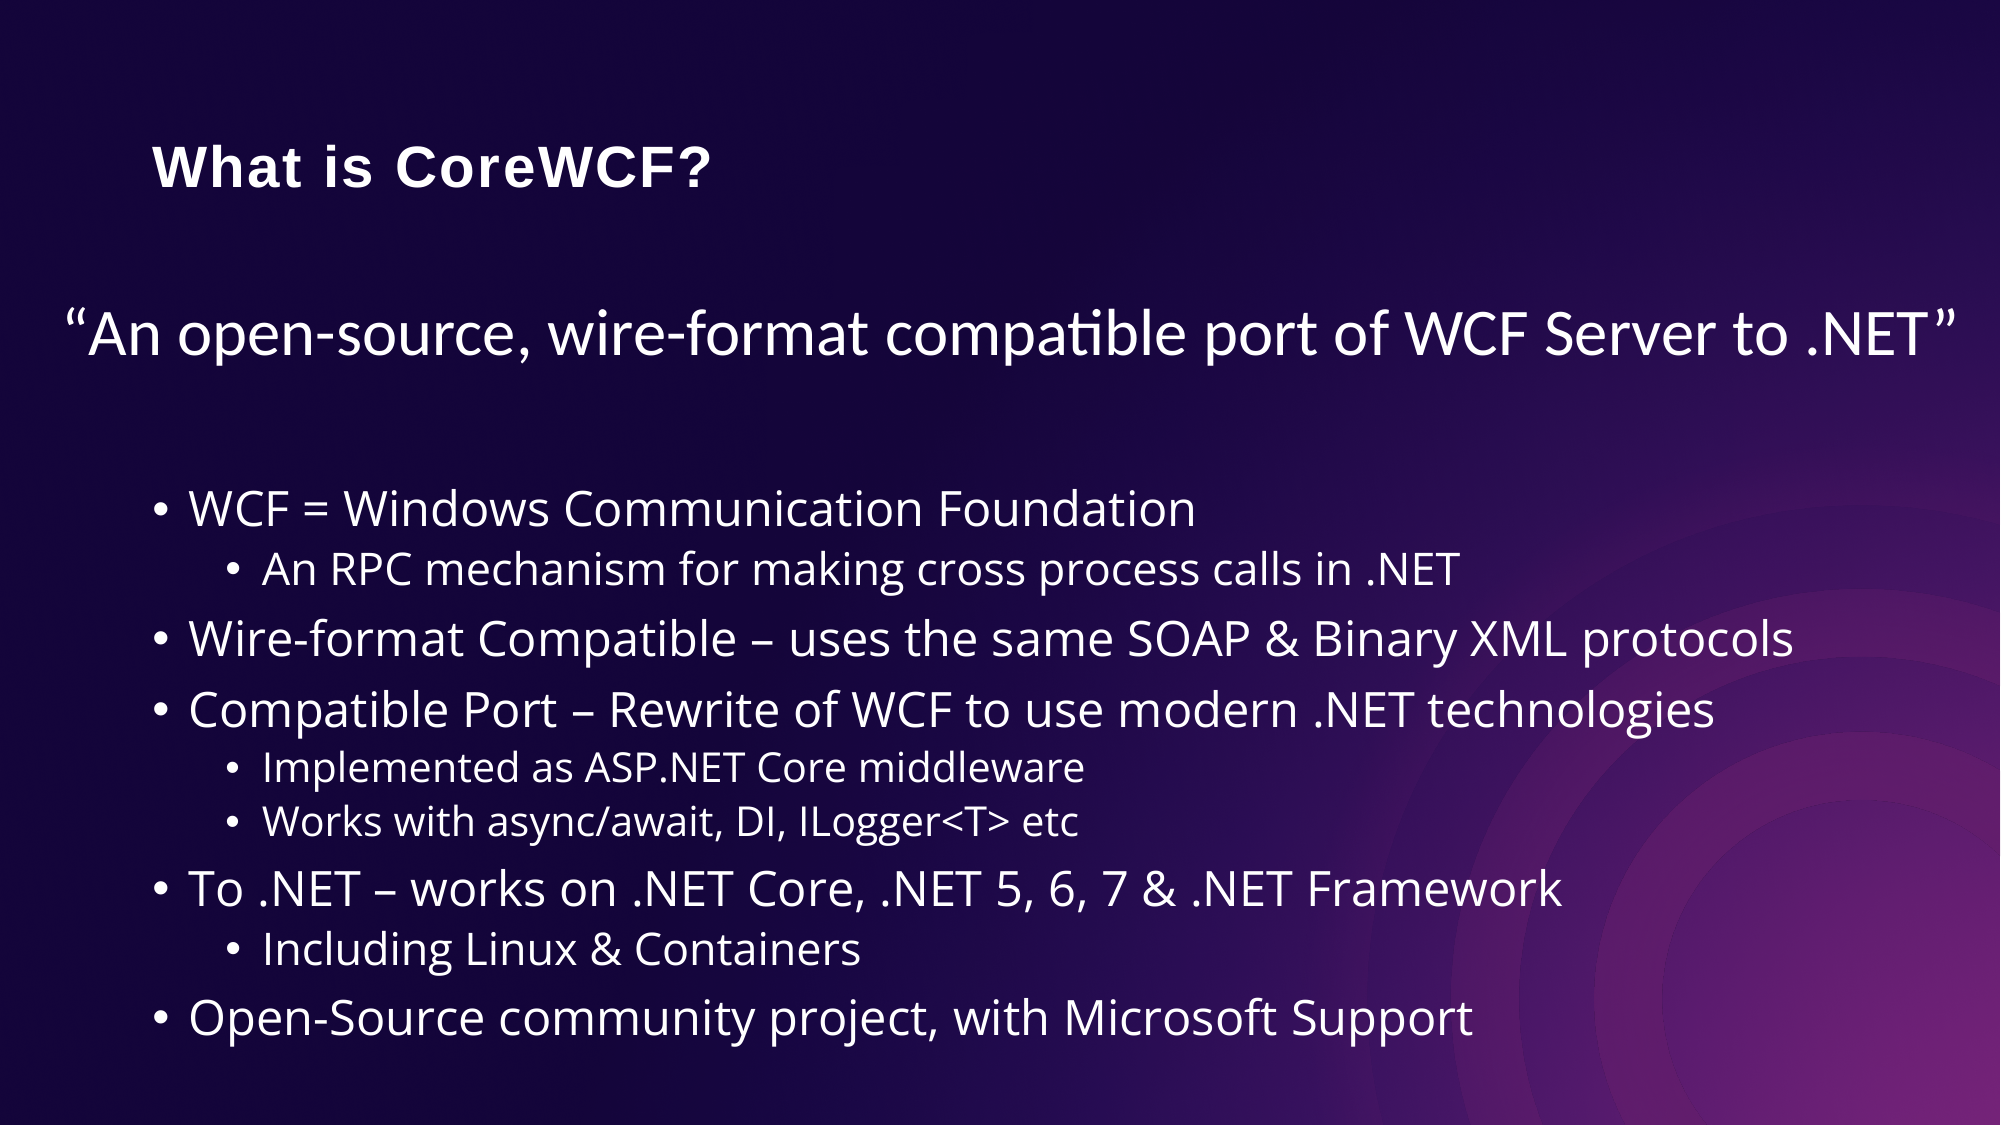

# What is CoreWCF?
“An open-source, wire-format compatible port of WCF Server to .NET”
WCF = Windows Communication Foundation
An RPC mechanism for making cross process calls in .NET
Wire-format Compatible – uses the same SOAP & Binary XML protocols
Compatible Port – Rewrite of WCF to use modern .NET technologies
Implemented as ASP.NET Core middleware
Works with async/await, DI, ILogger<T> etc
To .NET – works on .NET Core, .NET 5, 6, 7 & .NET Framework
Including Linux & Containers
Open-Source community project, with Microsoft Support